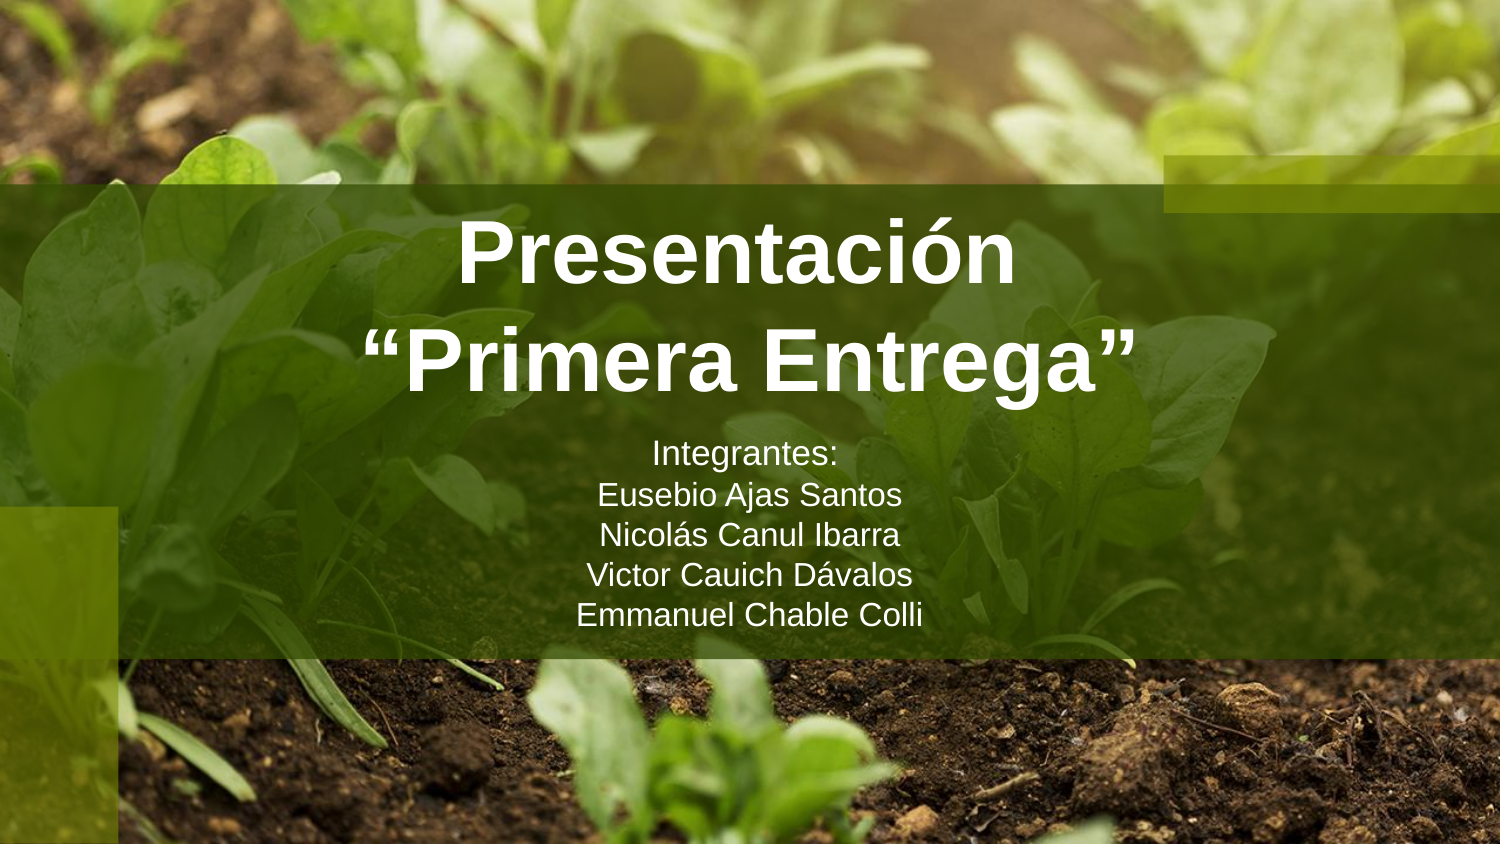

# Presentación
“Primera Entrega”
Integrantes:
Eusebio Ajas Santos
Nicolás Canul Ibarra
Victor Cauich Dávalos
Emmanuel Chable Colli